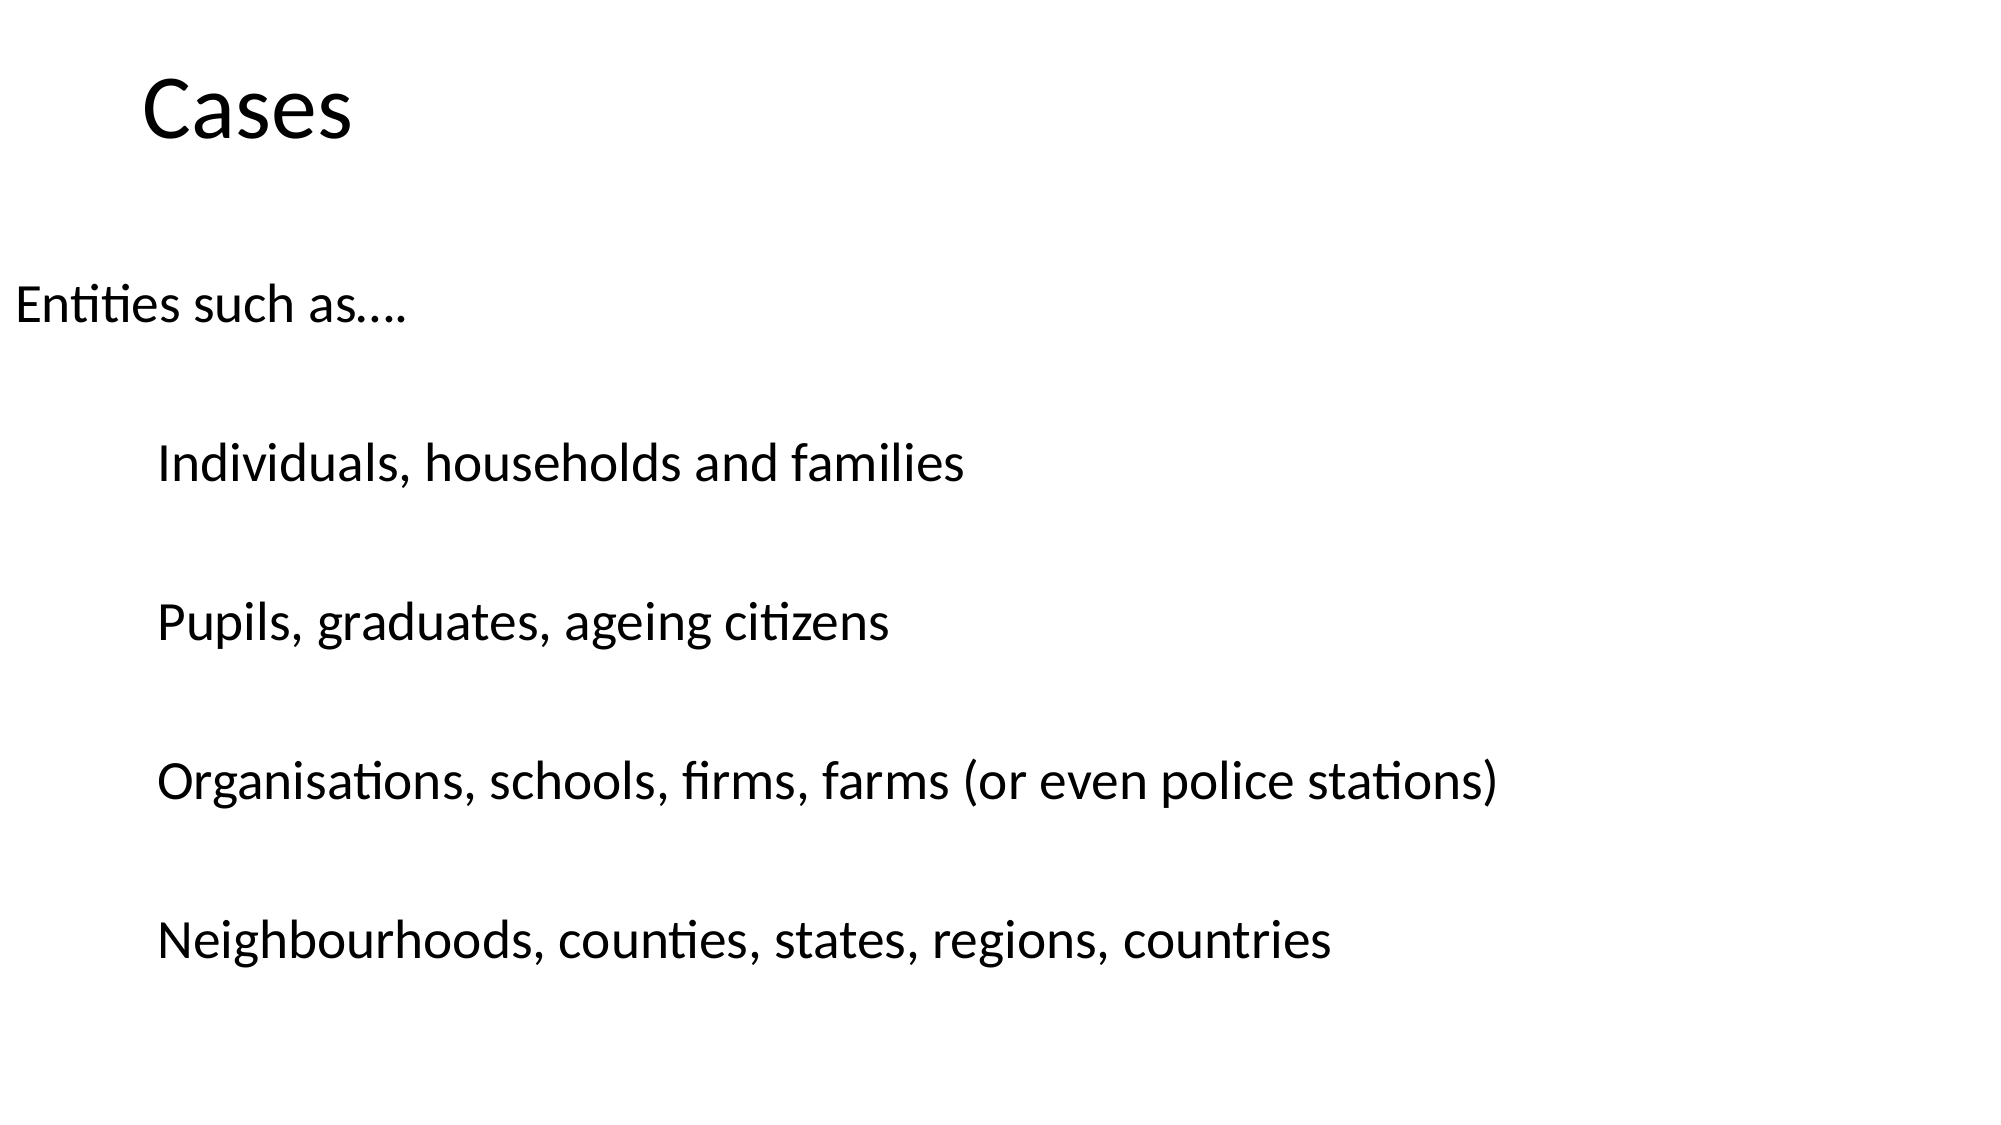

# Cases
Entities such as….

	Individuals, households and families

	Pupils, graduates, ageing citizens

	Organisations, schools, firms, farms (or even police stations)

	Neighbourhoods, counties, states, regions, countries